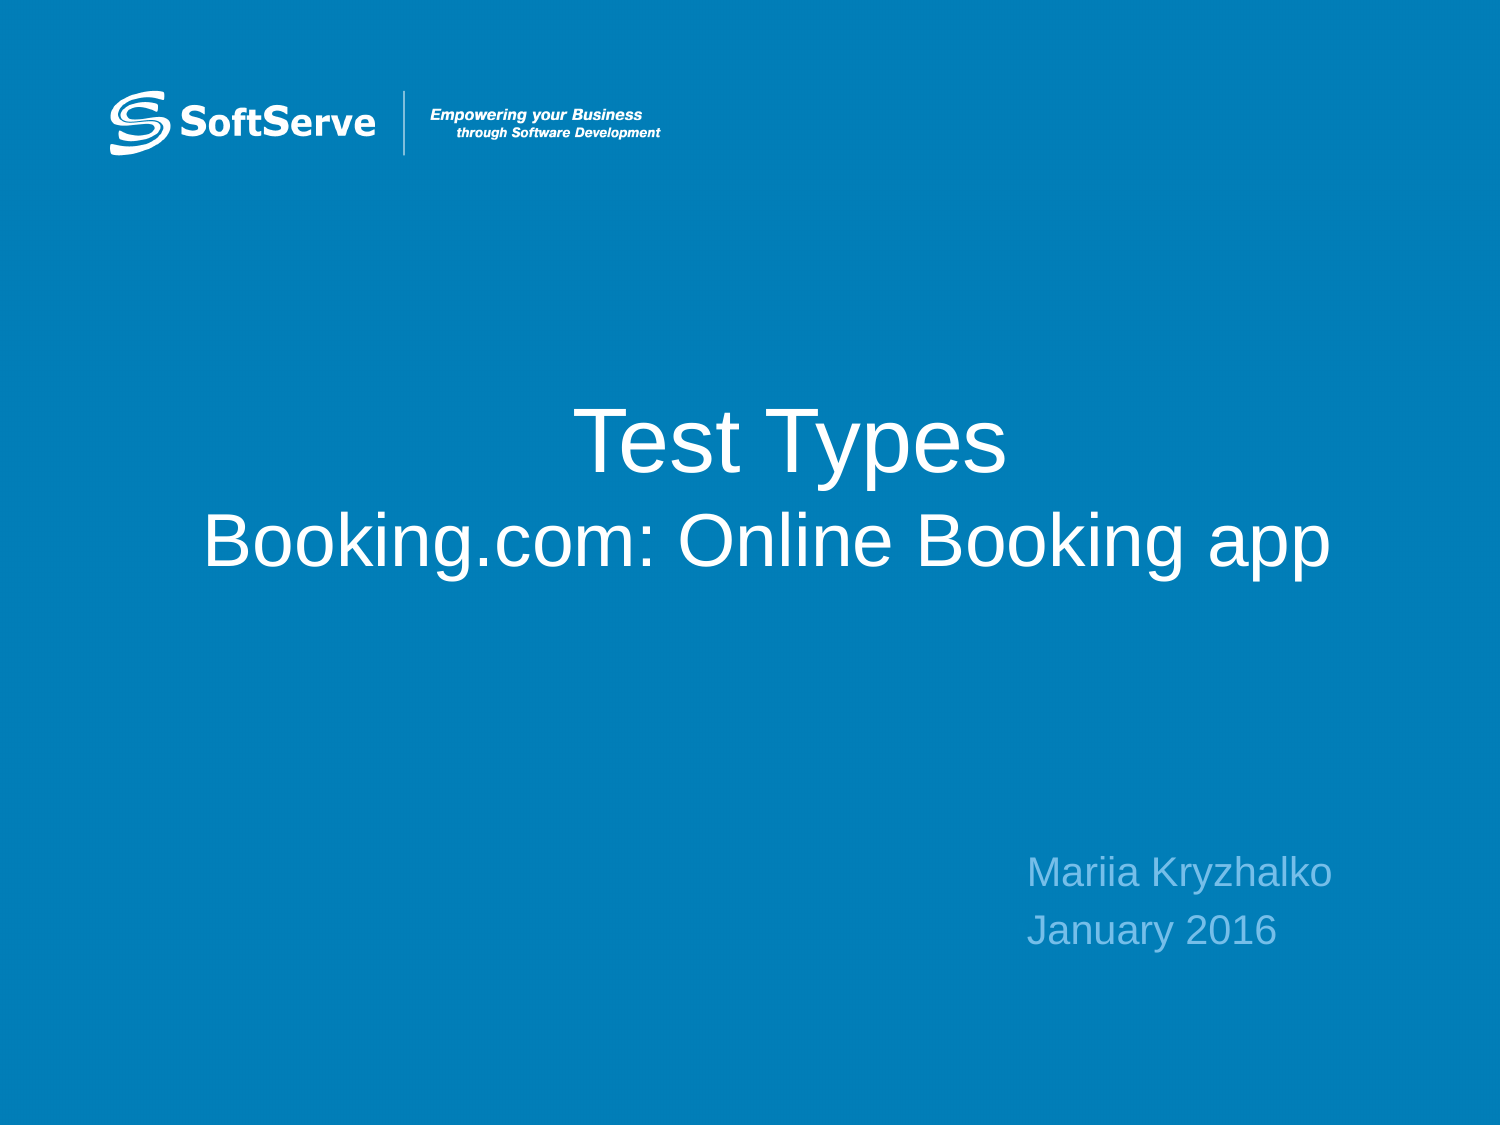

# Test Types Booking.com: Online Booking app
Mariia Kryzhalko
January 2016